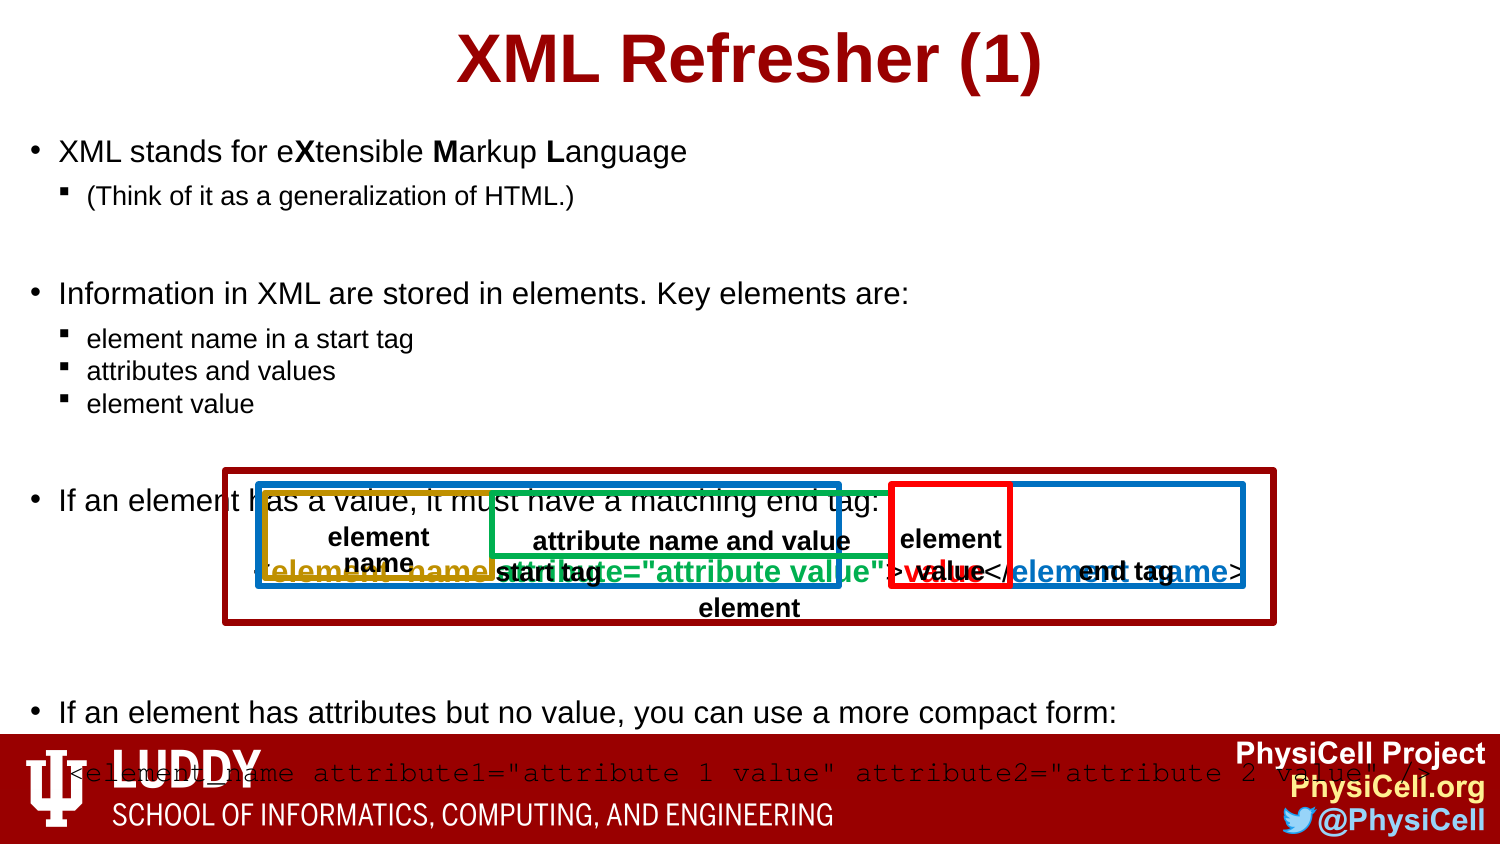

# XML Refresher (1)
XML stands for eXtensible Markup Language
(Think of it as a generalization of HTML.)

Information in XML are stored in elements. Key elements are:
element name in a start tag
attributes and values
element value

If an element has a value, it must have a matching end tag:
<element_name attribute="attribute value">value</element_name>

If an element has attributes but no value, you can use a more compact form:
<element_name attribute1="attribute 1 value" attribute2="attribute 2 value" />

element
element
value
end tag
start tag
element
name
attribute name and value